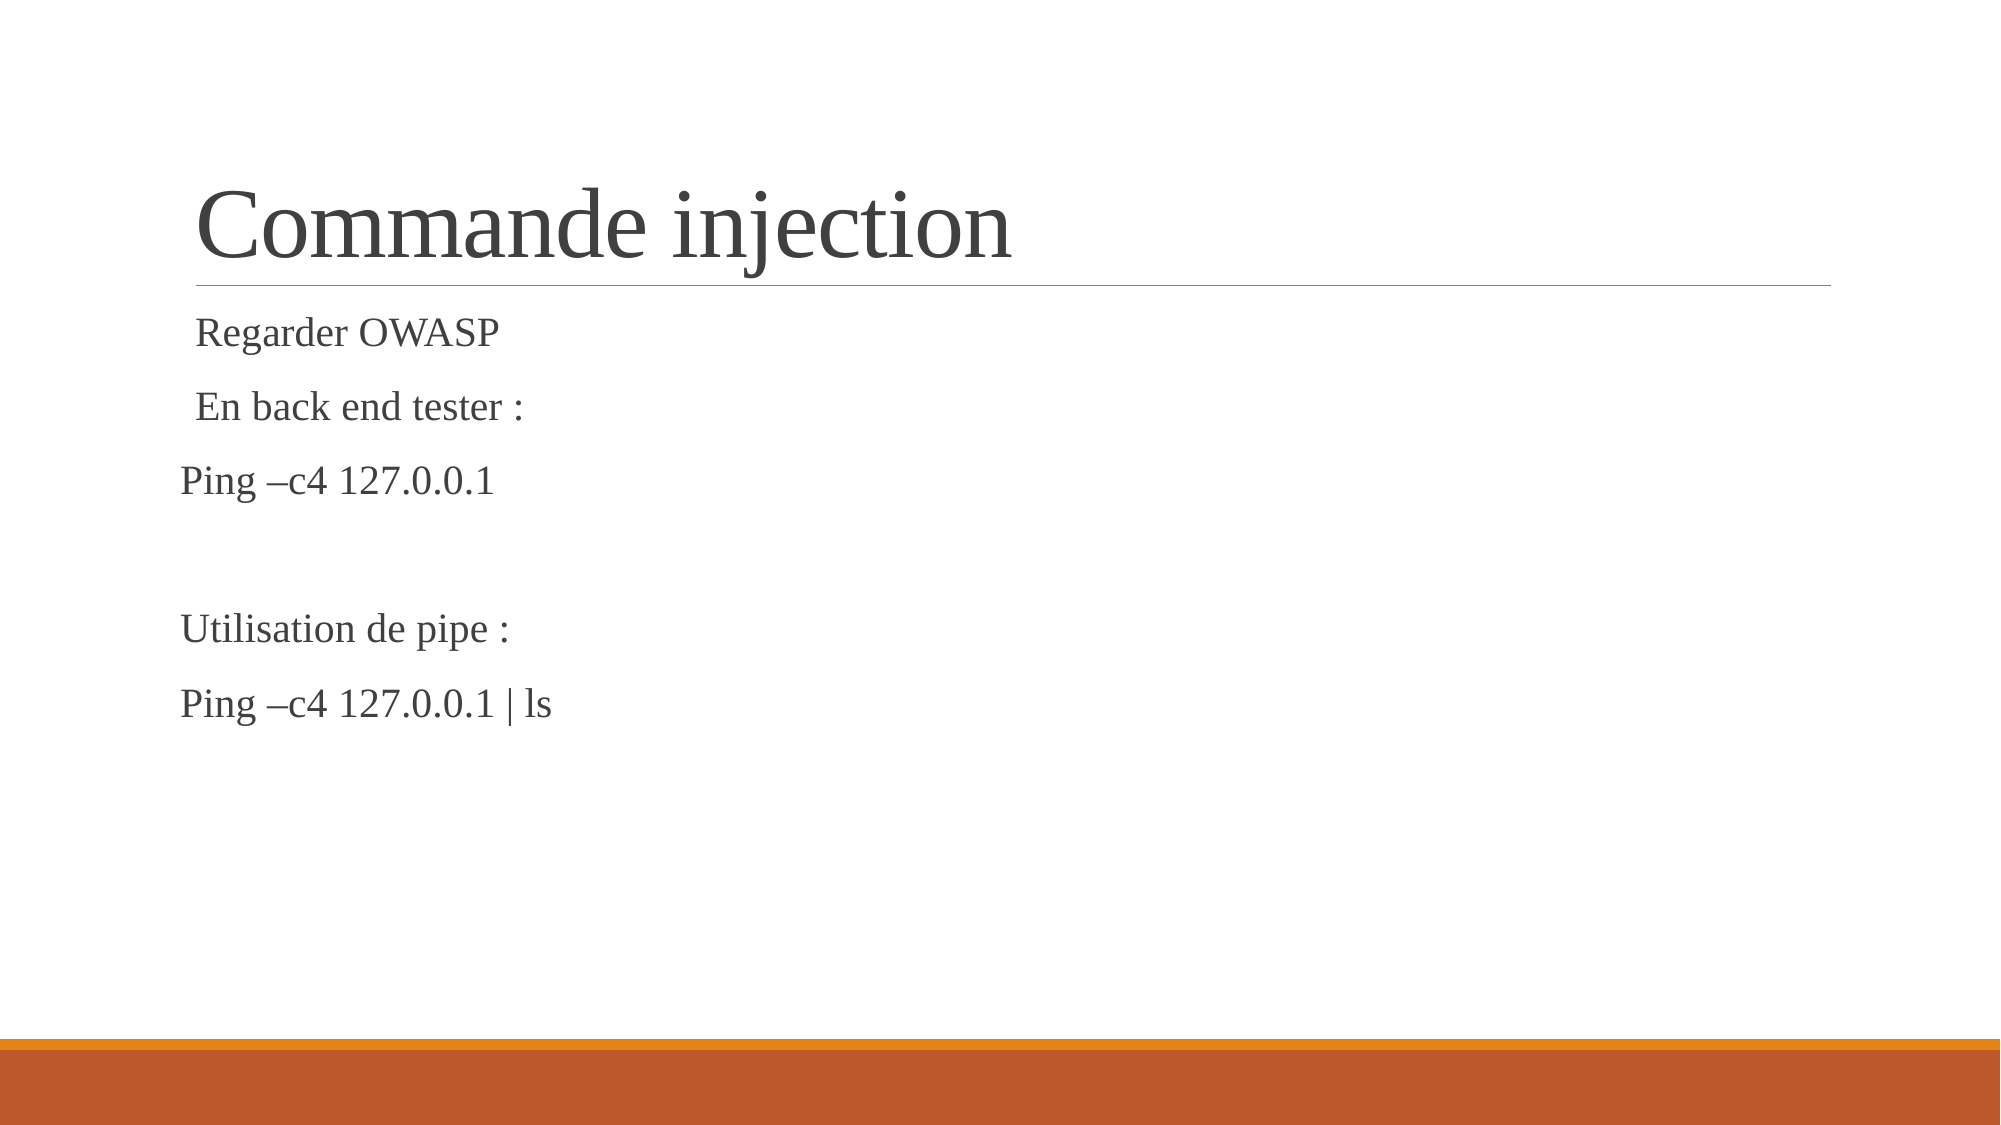

# Commande injection
Regarder OWASP
En back end tester :
Ping –c4 127.0.0.1

Utilisation de pipe :
Ping –c4 127.0.0.1 | ls